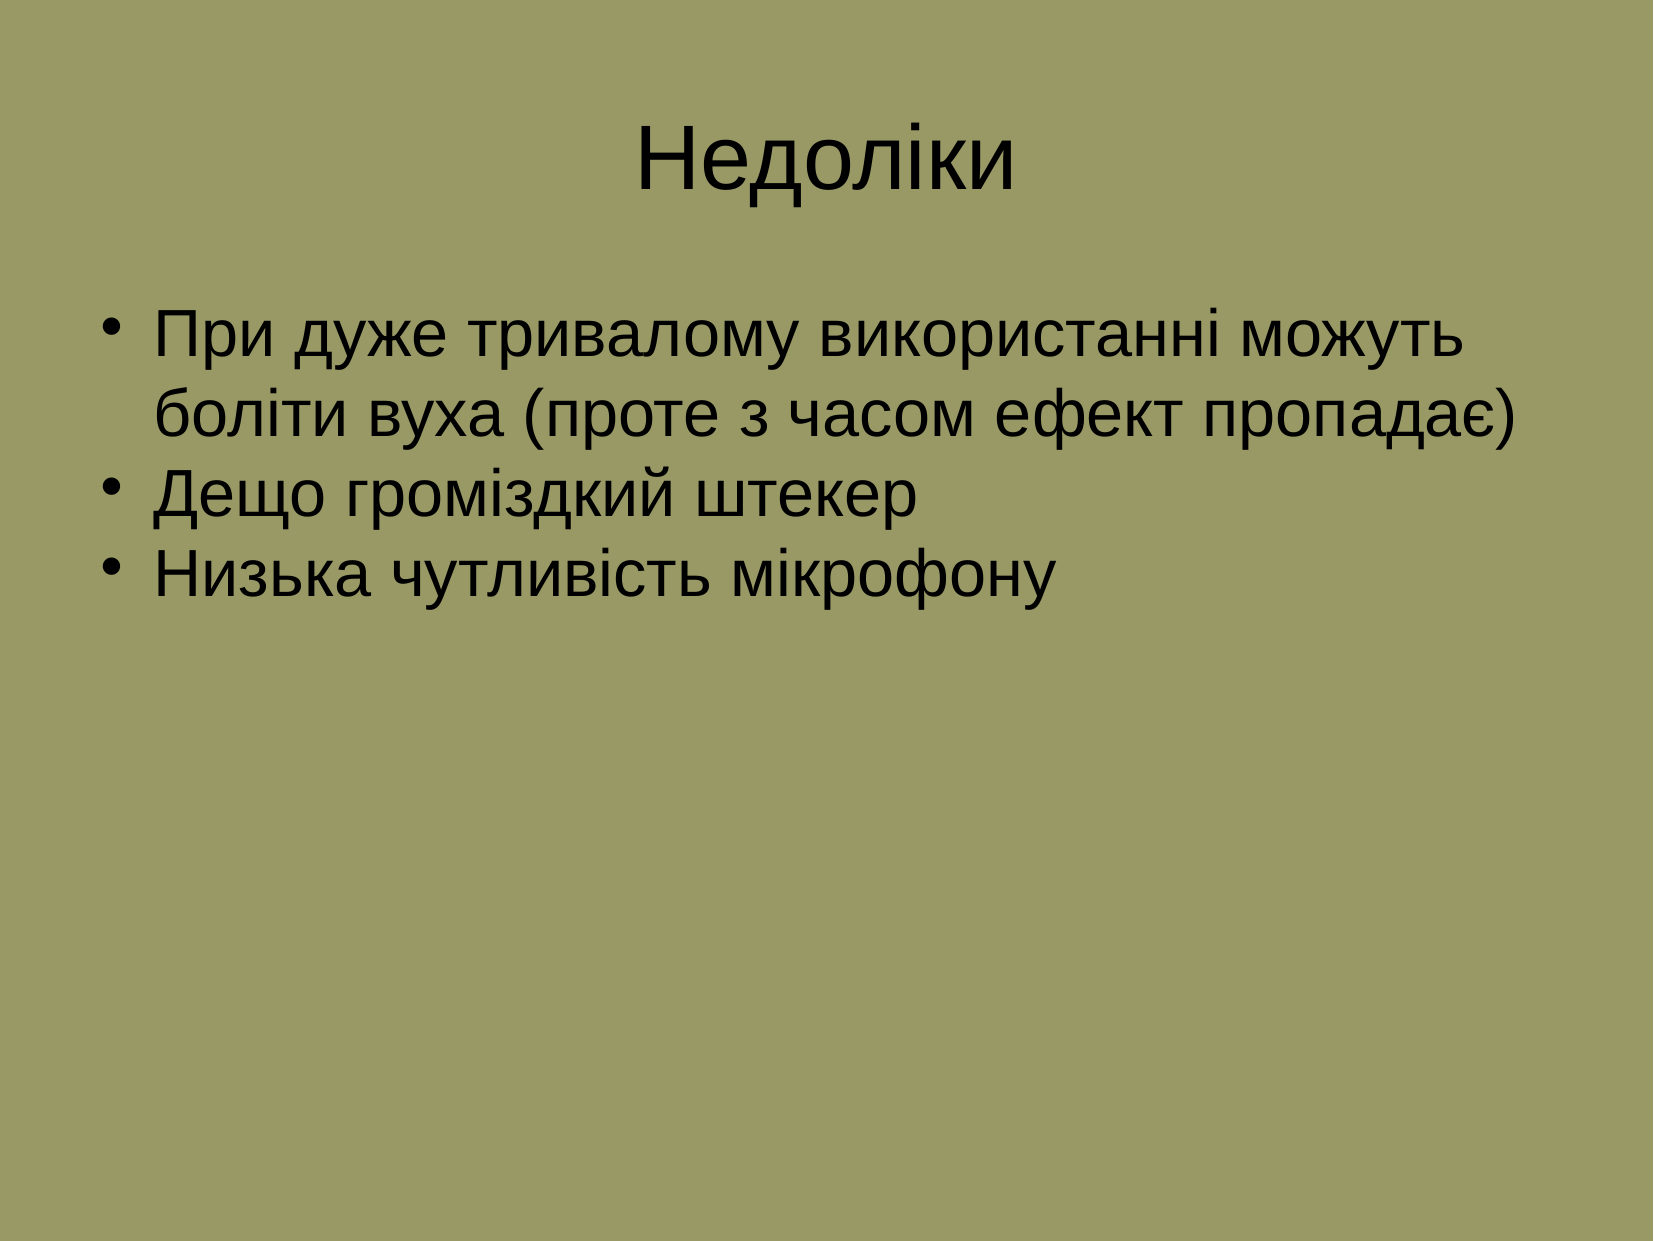

Недоліки
При дуже тривалому використанні можуть боліти вуха (проте з часом ефект пропадає)
Дещо громіздкий штекер
Низька чутливість мікрофону